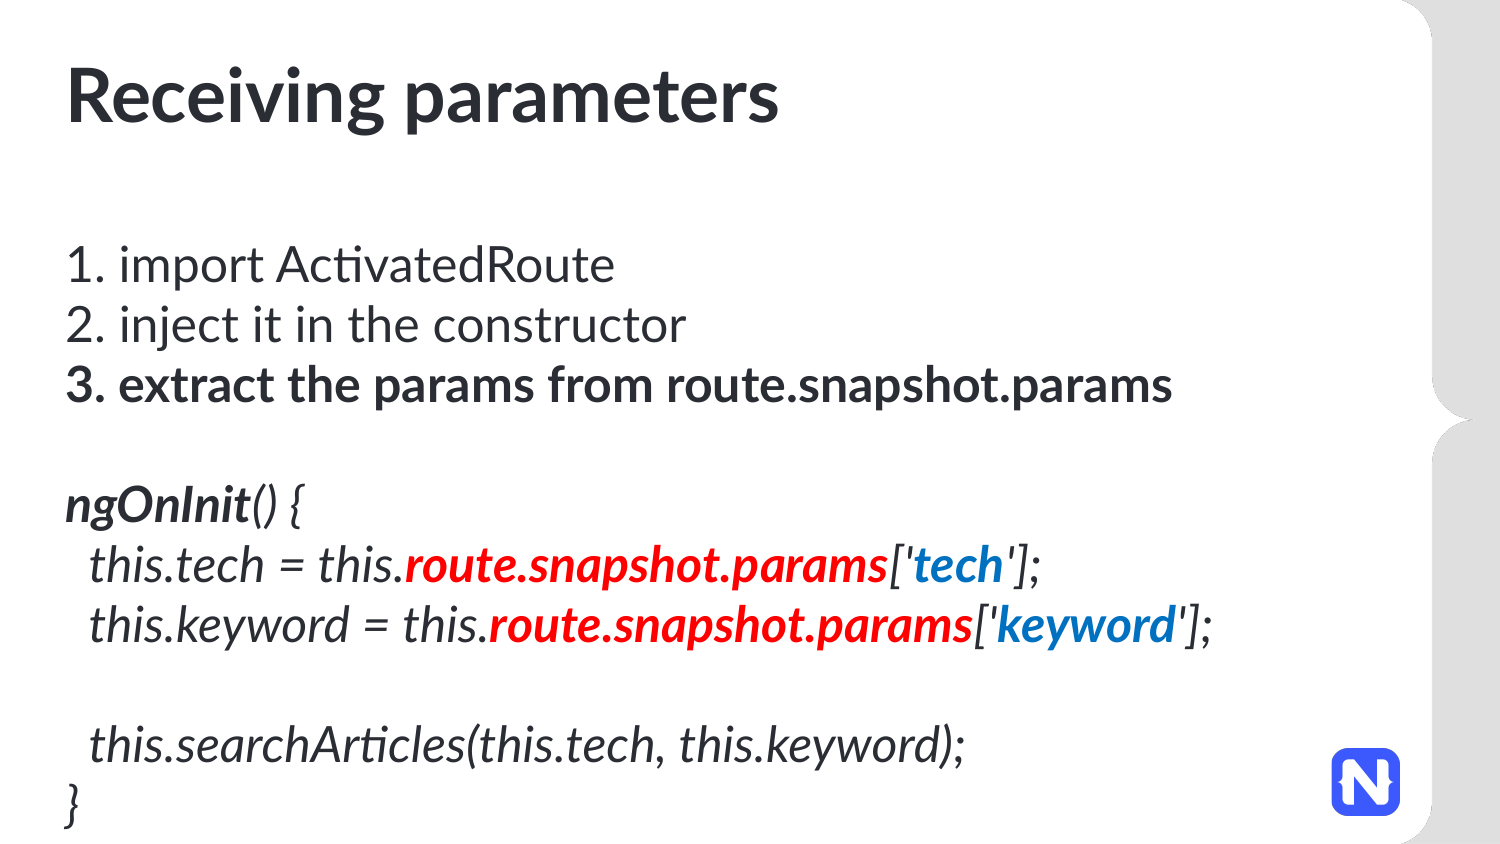

# Receiving parameters
1. import ActivatedRoute
2. inject it in the constructor
3. extract the params from route.snapshot.params

ngOnInit() {
  this.tech = this.route.snapshot.params['tech'];
  this.keyword = this.route.snapshot.params['keyword'];
  this.searchArticles(this.tech, this.keyword);
}